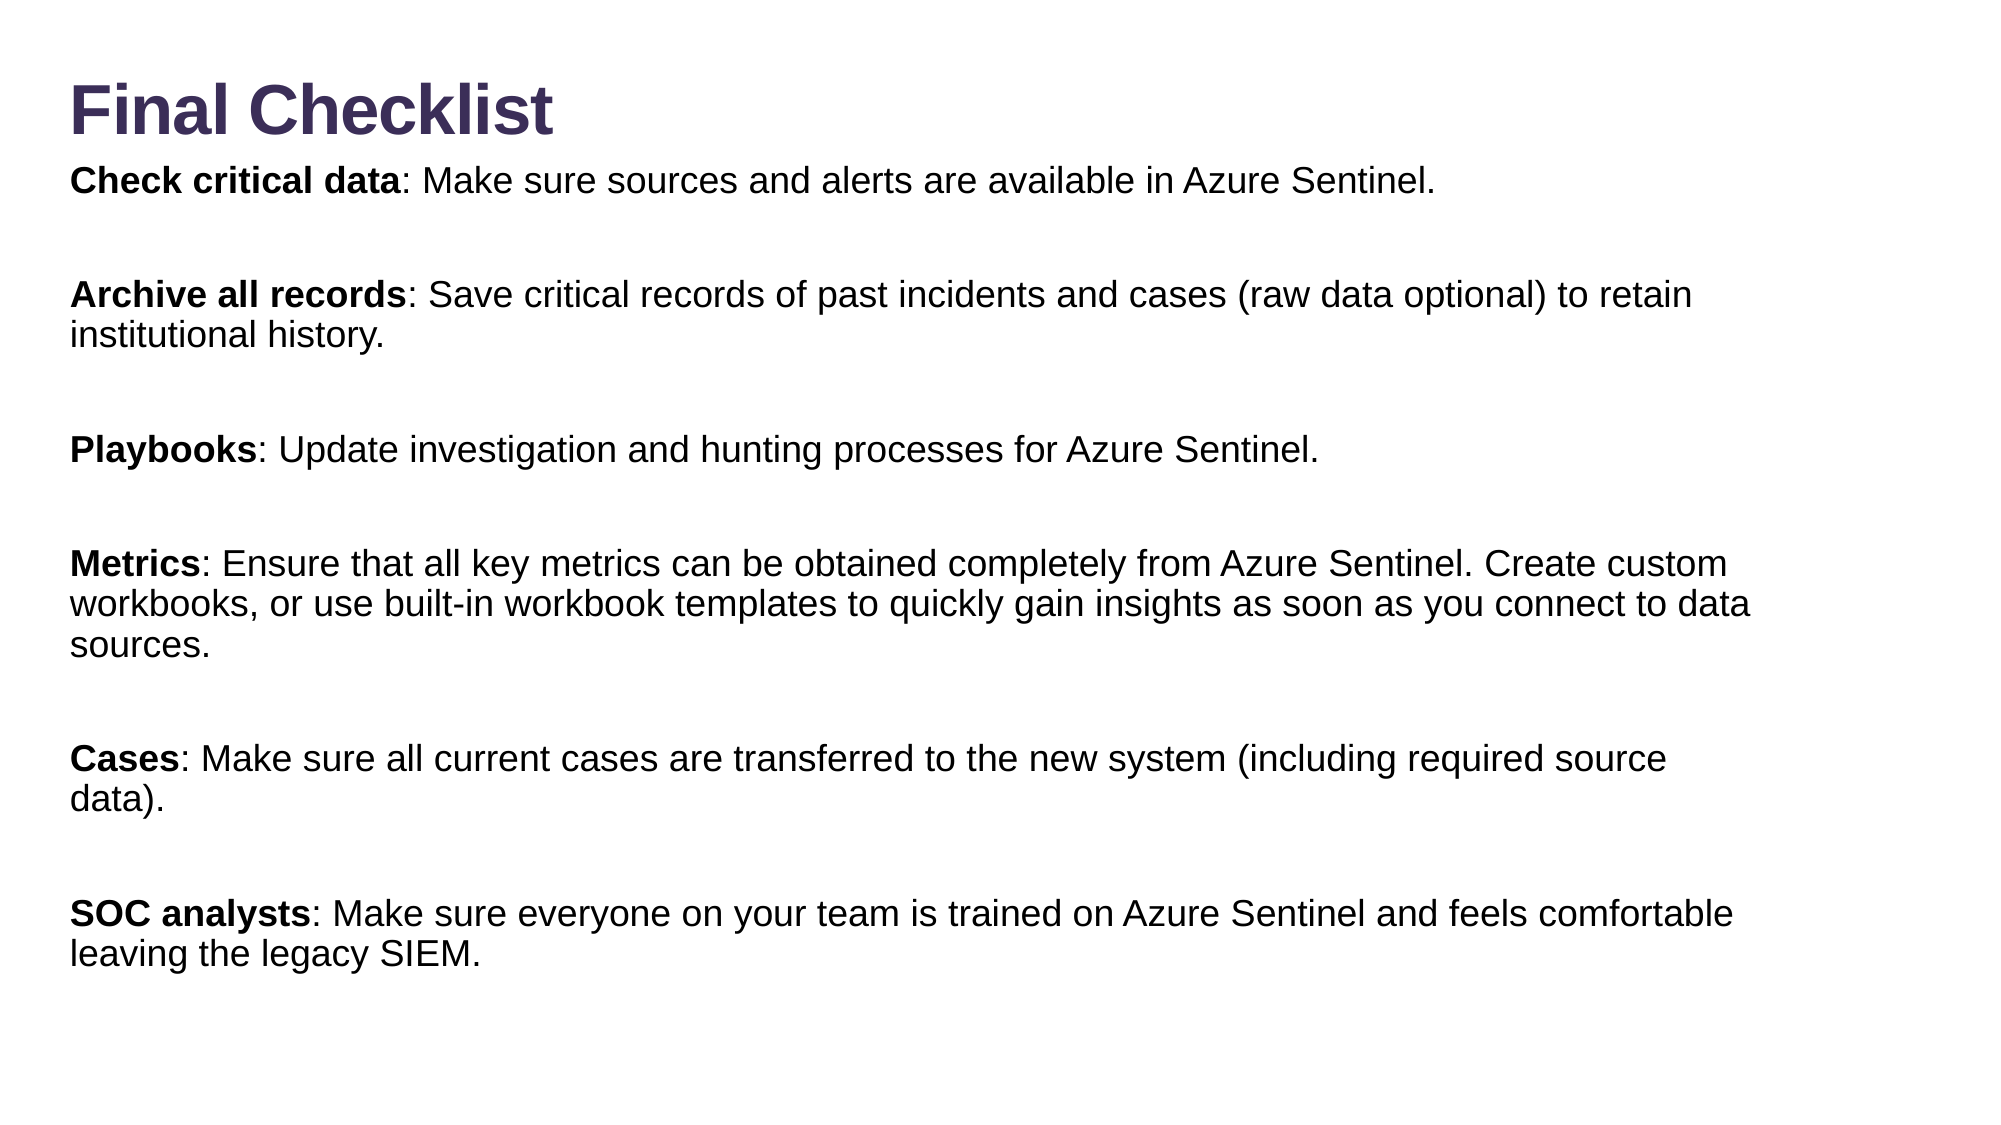

# Final Checklist
Check critical data: Make sure sources and alerts are available in Azure Sentinel.

Archive all records: Save critical records of past incidents and cases (raw data optional) to retain institutional history.

Playbooks: Update investigation and hunting processes for Azure Sentinel.

Metrics: Ensure that all key metrics can be obtained completely from Azure Sentinel. Create custom workbooks, or use built-in workbook templates to quickly gain insights as soon as you connect to data sources.

Cases: Make sure all current cases are transferred to the new system (including required source data).

SOC analysts: Make sure everyone on your team is trained on Azure Sentinel and feels comfortable leaving the legacy SIEM.